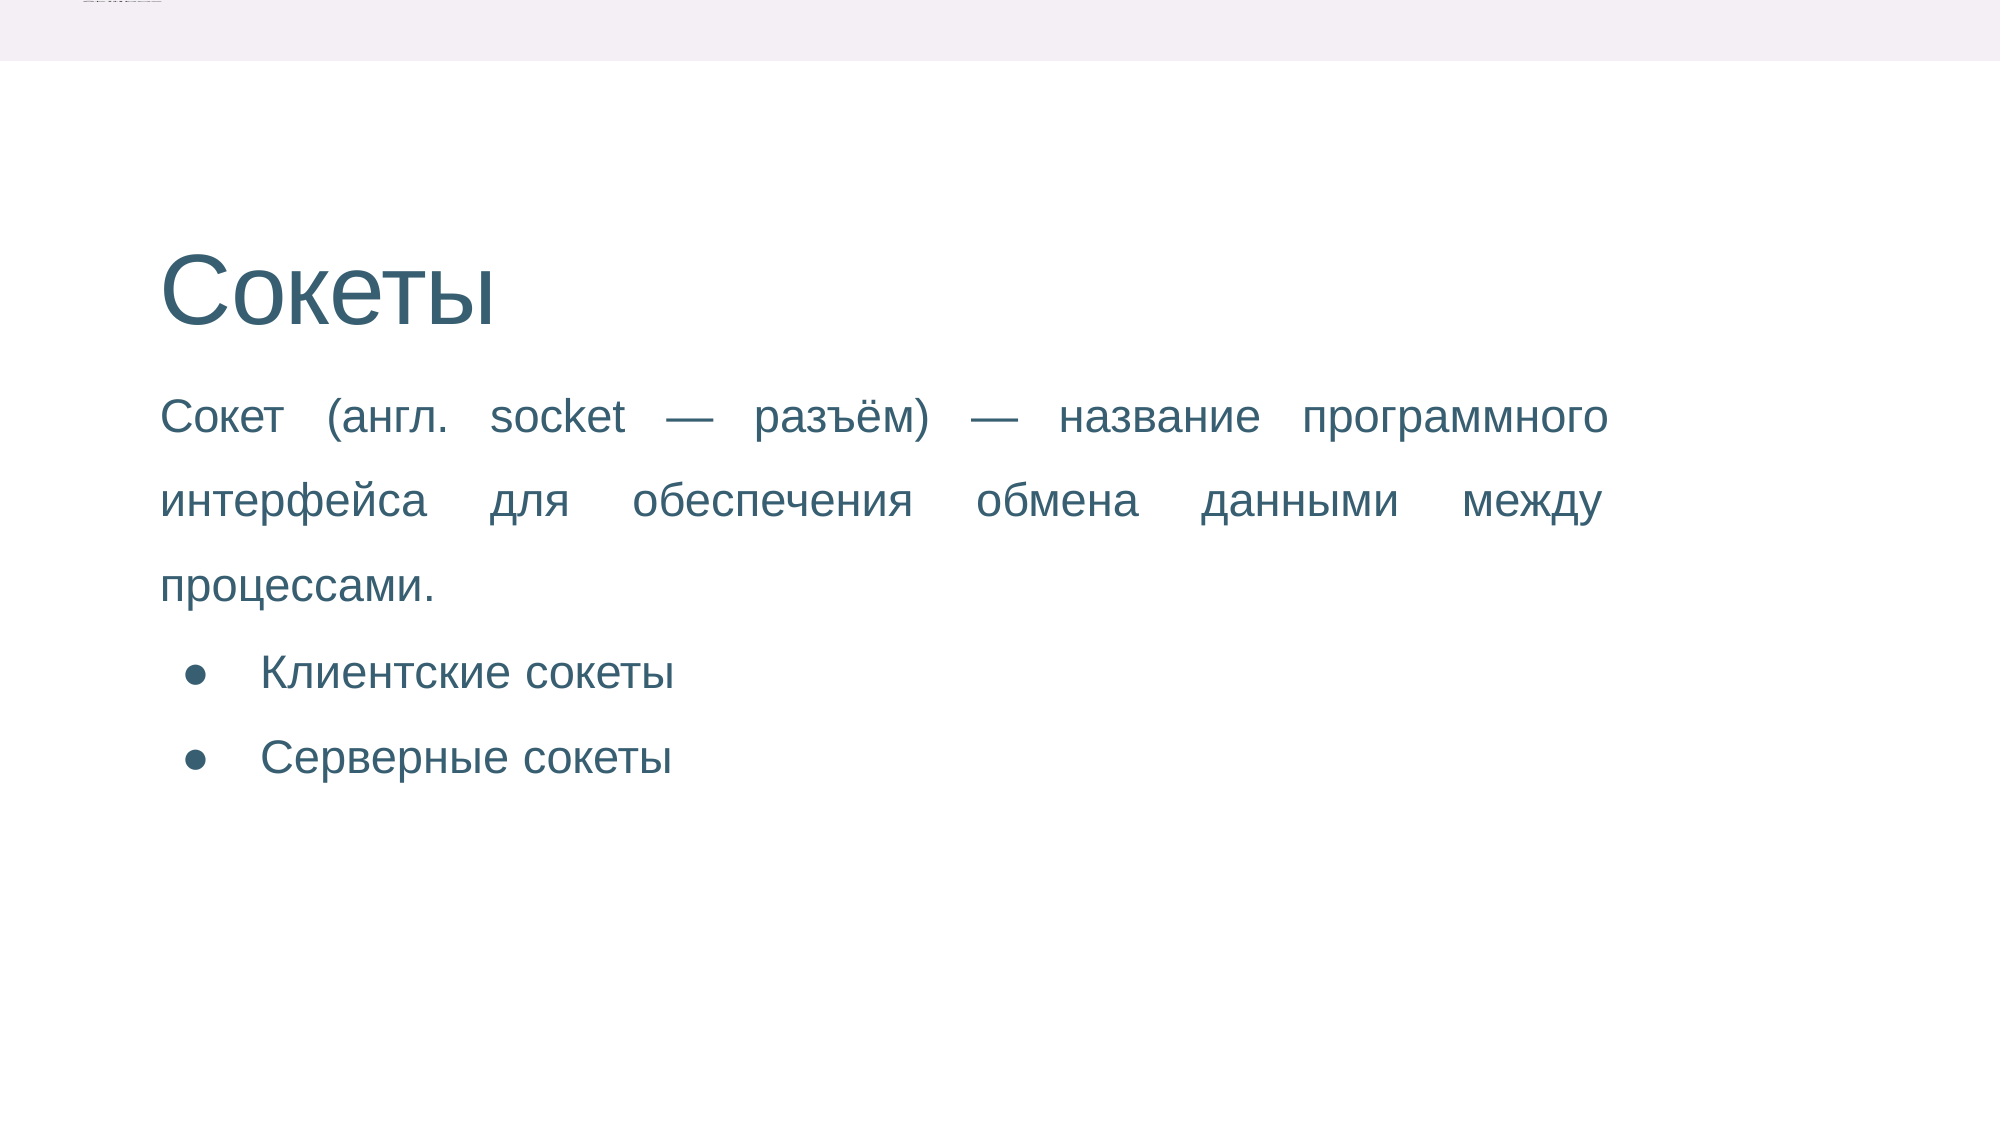

Сокеты
Сокет (англ. socket — разъём) — название программного
интерфейса для обеспечения обмена данными между
процессами.
● Клиентские сокеты
● Серверные сокеты